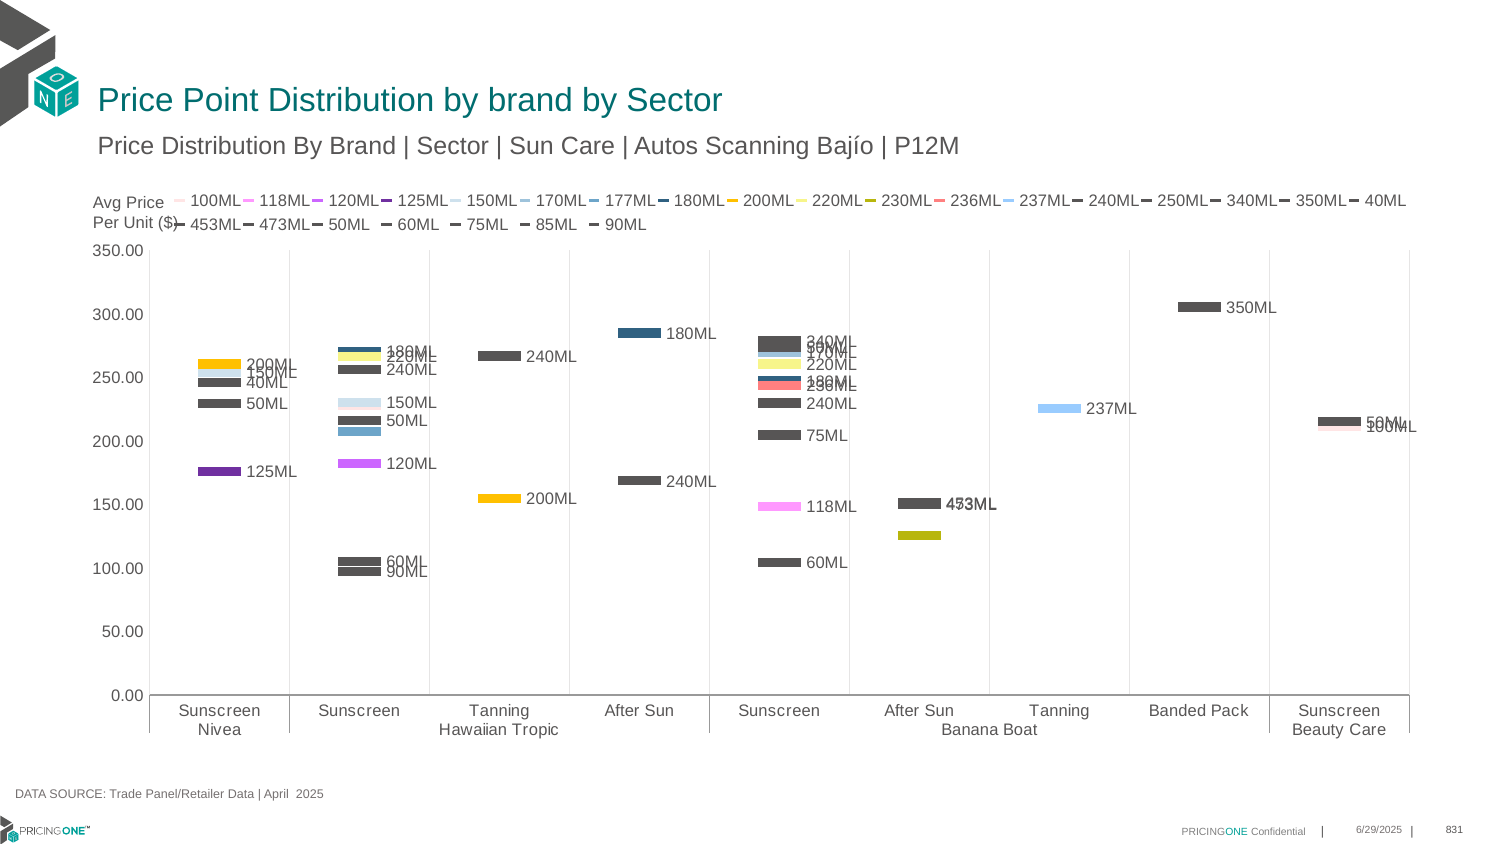

# Price Point Distribution by brand by Sector
Price Distribution By Brand | Sector | Sun Care | Autos Scanning Bajío | P12M

### Chart

| Category | 100ML | 118ML | 120ML | 125ML | 150ML | 170ML | 177ML | 180ML | 200ML | 220ML | 230ML | 236ML | 237ML | 240ML | 250ML | 340ML | 350ML | 40ML | 453ML | 473ML | 50ML | 60ML | 75ML | 85ML | 90ML |
|---|---|---|---|---|---|---|---|---|---|---|---|---|---|---|---|---|---|---|---|---|---|---|---|---|---|
| Sunscreen | None | None | None | 176.1552 | 254.3492 | None | None | None | 260.5351 | None | None | None | None | None | None | None | None | 245.9619 | None | None | 229.5664 | None | None | None | None |
| Sunscreen | 227.7778 | None | 182.2254 | None | 230.3511 | None | 207.25 | 270.2964 | None | 266.2791 | None | None | None | 256.3943 | None | None | None | None | None | None | 216.1697 | 105.2727 | None | None | 97.1961 |
| Tanning | None | None | None | None | None | None | None | None | 154.3951 | None | None | None | None | 266.8729 | None | None | None | None | None | None | None | None | None | None | None |
| After Sun | None | None | None | None | None | None | None | 285.0 | None | None | None | None | None | 168.5996 | None | None | None | None | None | None | None | None | None | None | None |
| Sunscreen | None | 148.5637 | None | None | None | 269.3368 | None | 247.3741 | None | 260.5776 | None | 243.5119 | None | 229.9818 | None | 278.8274 | None | None | None | None | 273.3755 | 104.3129 | 204.7343 | None | None |
| After Sun | None | None | None | None | None | None | None | None | None | None | 125.4124 | None | None | None | None | None | None | None | 151.0968 | 150.2864 | None | None | None | None | None |
| Tanning | None | None | None | None | None | None | None | None | None | None | None | None | 225.251 | None | None | None | None | None | None | None | None | None | None | None | None |
| Banded Pack | None | None | None | None | None | None | None | None | None | None | None | None | None | None | None | None | 305.5 | None | None | None | None | None | None | None | None |
| Sunscreen | 211.8443 | None | None | None | None | None | None | None | None | None | None | None | None | None | None | None | None | None | None | None | 215.047 | None | None | None | None |
Avg Price
Per Unit ($)
DATA SOURCE: Trade Panel/Retailer Data | April  2025
6/29/2025
831